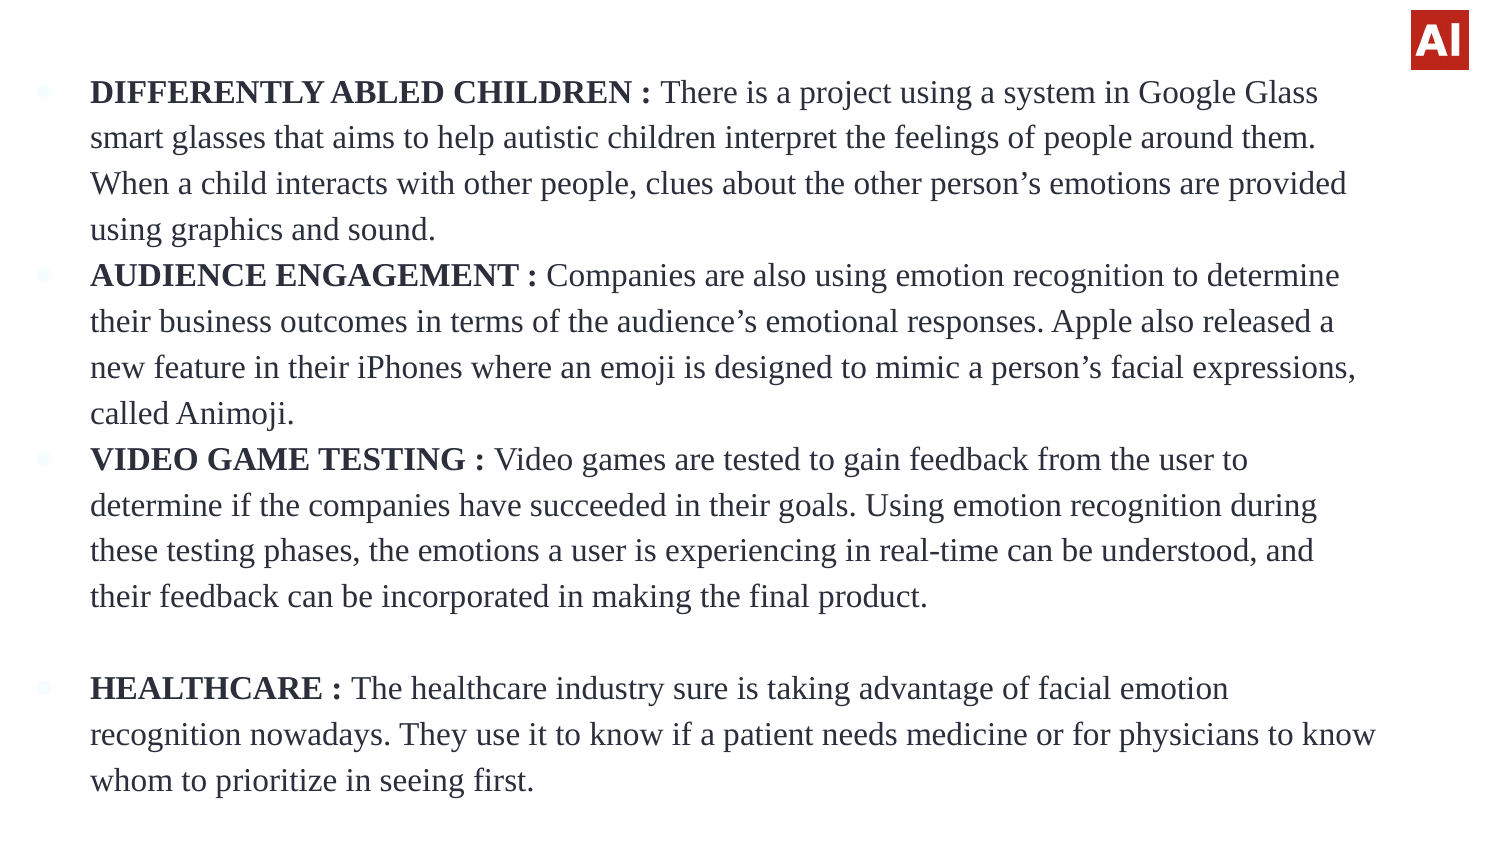

DIFFERENTLY ABLED CHILDREN : There is a project using a system in Google Glass smart glasses that aims to help autistic children interpret the feelings of people around them. When a child interacts with other people, clues about the other person’s emotions are provided using graphics and sound.
AUDIENCE ENGAGEMENT : Companies are also using emotion recognition to determine their business outcomes in terms of the audience’s emotional responses. Apple also released a new feature in their iPhones where an emoji is designed to mimic a person’s facial expressions, called Animoji.
VIDEO GAME TESTING : Video games are tested to gain feedback from the user to determine if the companies have succeeded in their goals. Using emotion recognition during these testing phases, the emotions a user is experiencing in real-time can be understood, and their feedback can be incorporated in making the final product.

HEALTHCARE : The healthcare industry sure is taking advantage of facial emotion recognition nowadays. They use it to know if a patient needs medicine or for physicians to know whom to prioritize in seeing first.